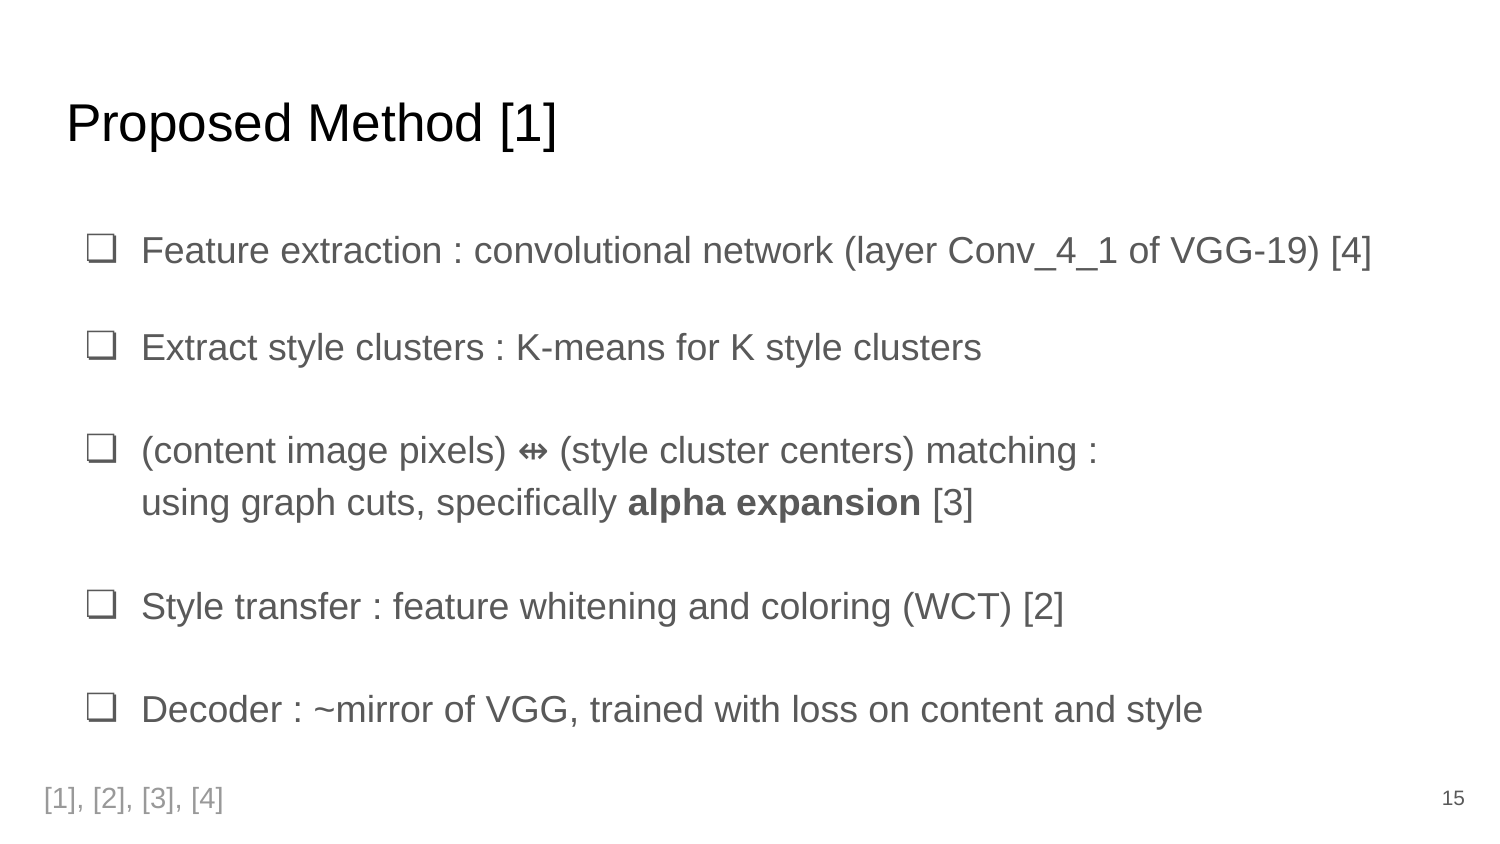

# Proposed Method [1]
Feature extraction : convolutional network (layer Conv_4_1 of VGG-19) [4]
Extract style clusters : K-means for K style clusters
(content image pixels) ⇹ (style cluster centers) matching :
using graph cuts, specifically alpha expansion [3]
Style transfer : feature whitening and coloring (WCT) [2]
Decoder : ~mirror of VGG, trained with loss on content and style
[1], [2], [3], [4]
15